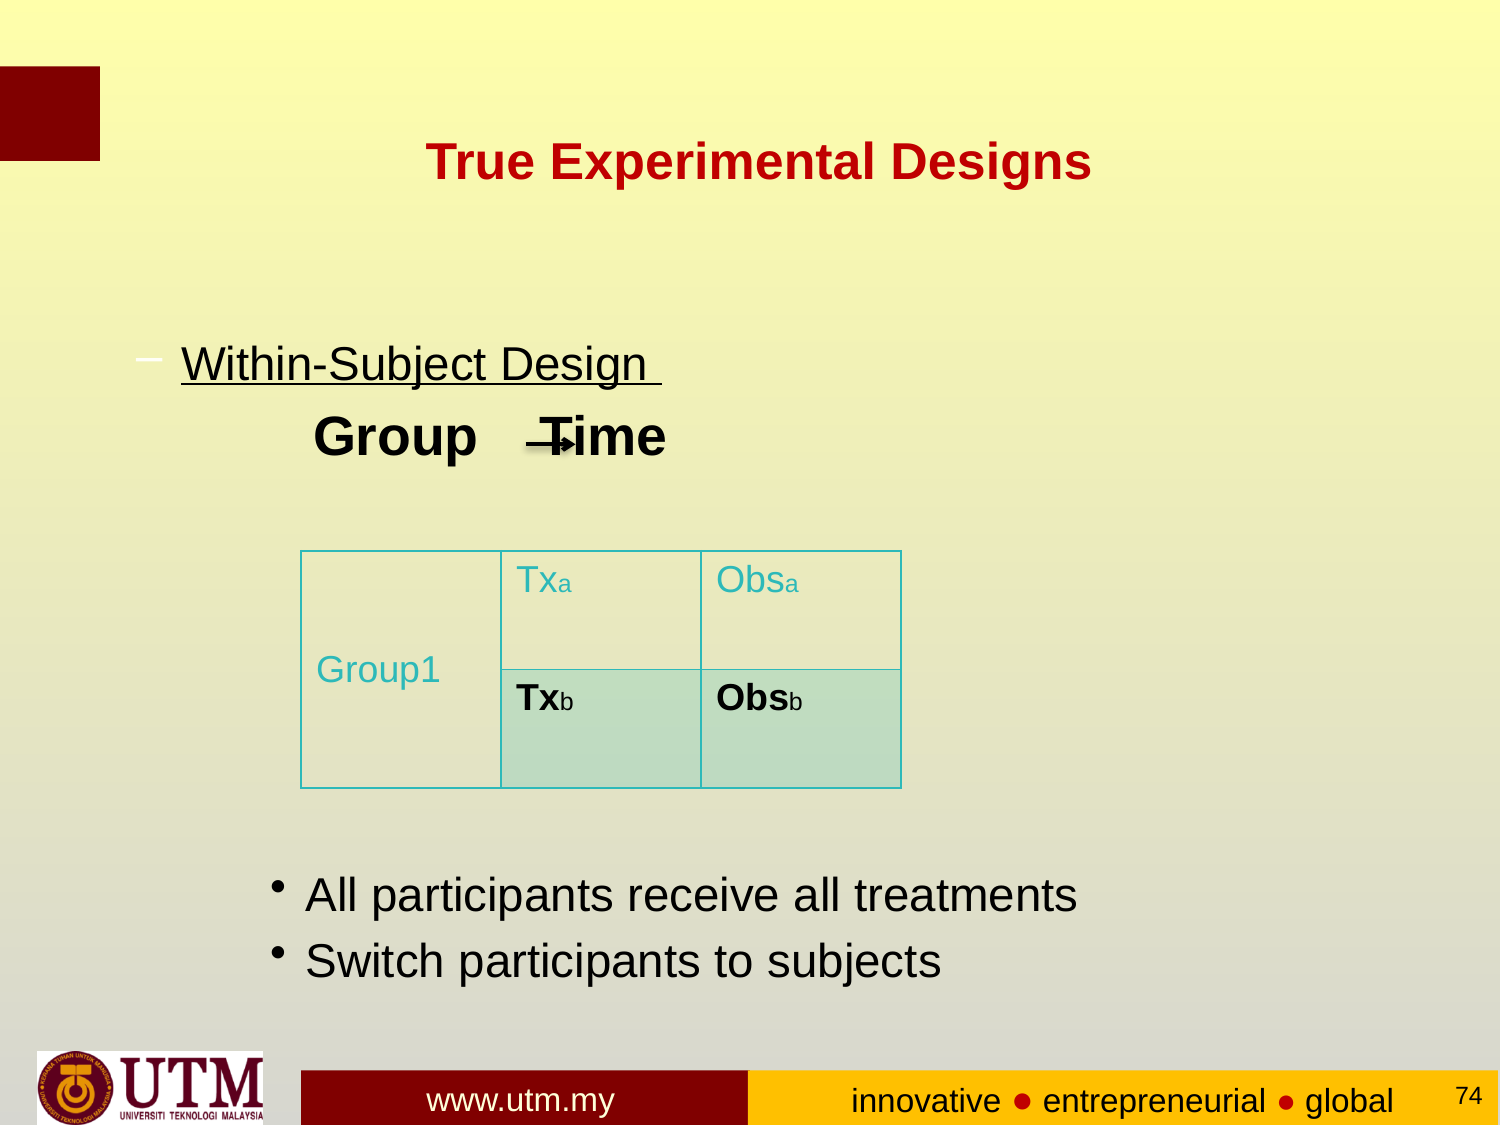

# True Experimental Designs
Within-Subject Design
           Group    Time

All participants receive all treatments
Switch participants to subjects

| Group1 | Txa | Obsa |
| --- | --- | --- |
|  | Txb | Obsb |